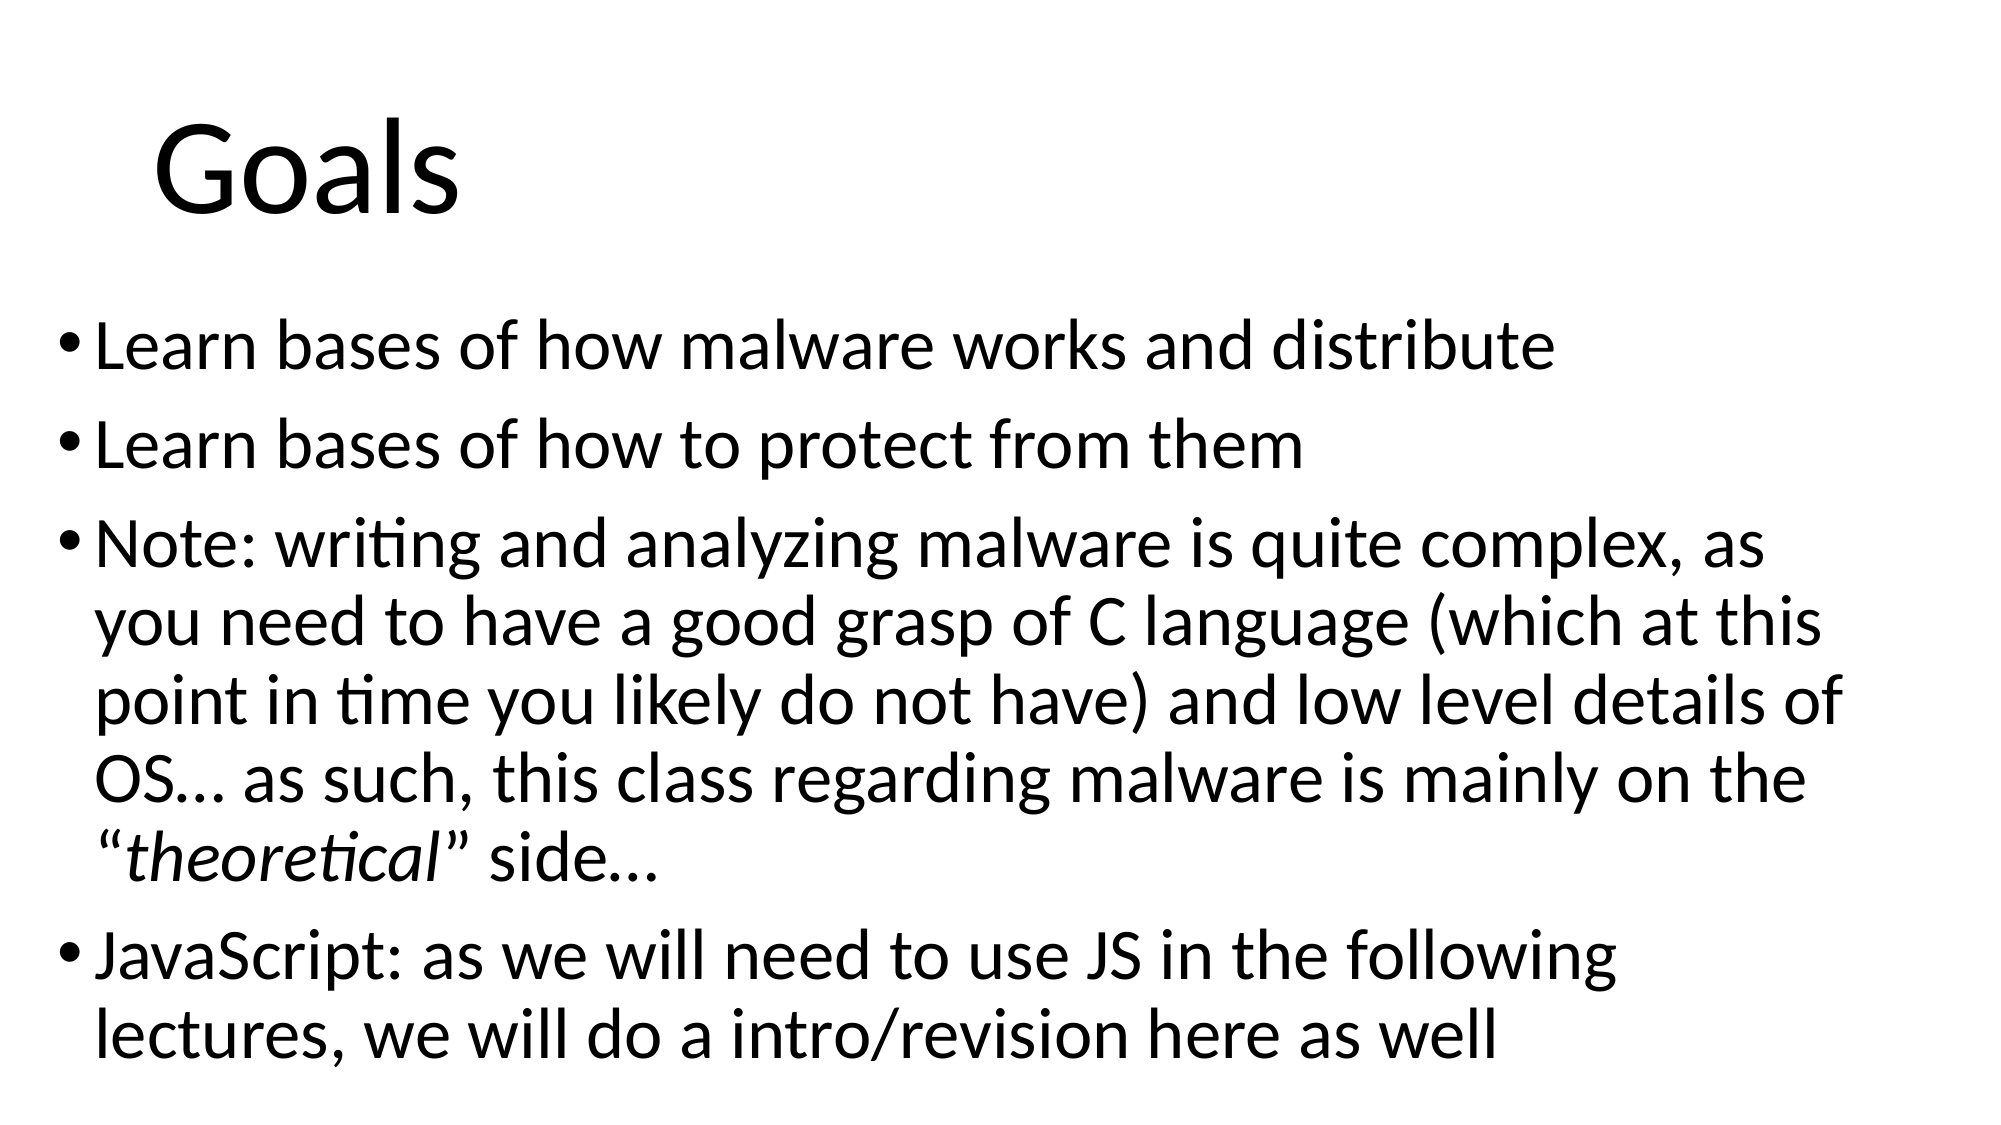

# Goals
Learn bases of how malware works and distribute
Learn bases of how to protect from them
Note: writing and analyzing malware is quite complex, as you need to have a good grasp of C language (which at this point in time you likely do not have) and low level details of OS… as such, this class regarding malware is mainly on the “theoretical” side…
JavaScript: as we will need to use JS in the following lectures, we will do a intro/revision here as well